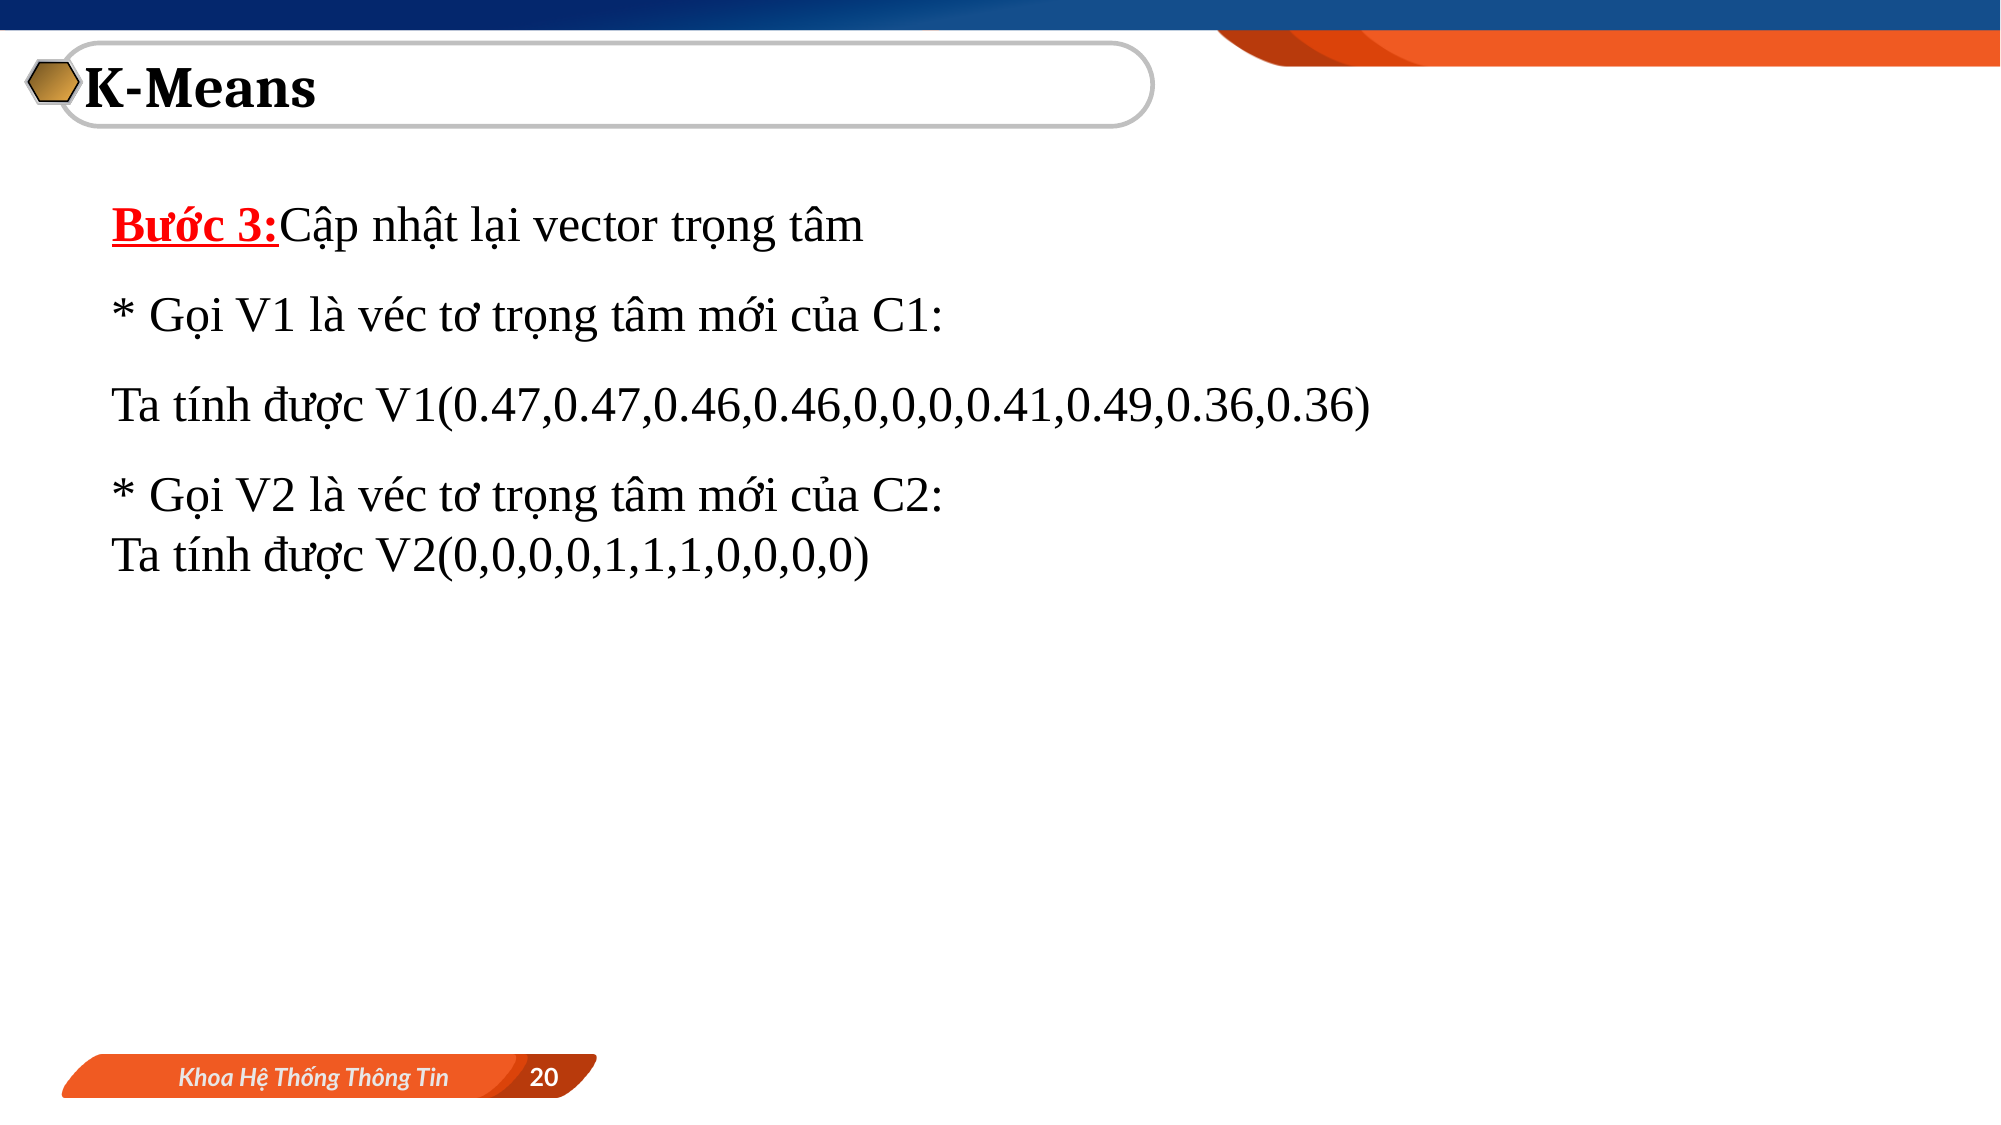

K-Means

Bước 3:Cập nhật lại vector trọng tâm
* Gọi V1 là véc tơ trọng tâm mới của C1:
Ta tính được V1(0.47,0.47,0.46,0.46,0,0,0,0.41,0.49,0.36,0.36)
* Gọi V2 là véc tơ trọng tâm mới của C2:
Ta tính được V2(0,0,0,0,1,1,1,0,0,0,0)
20
Khoa Hệ Thống Thông Tin